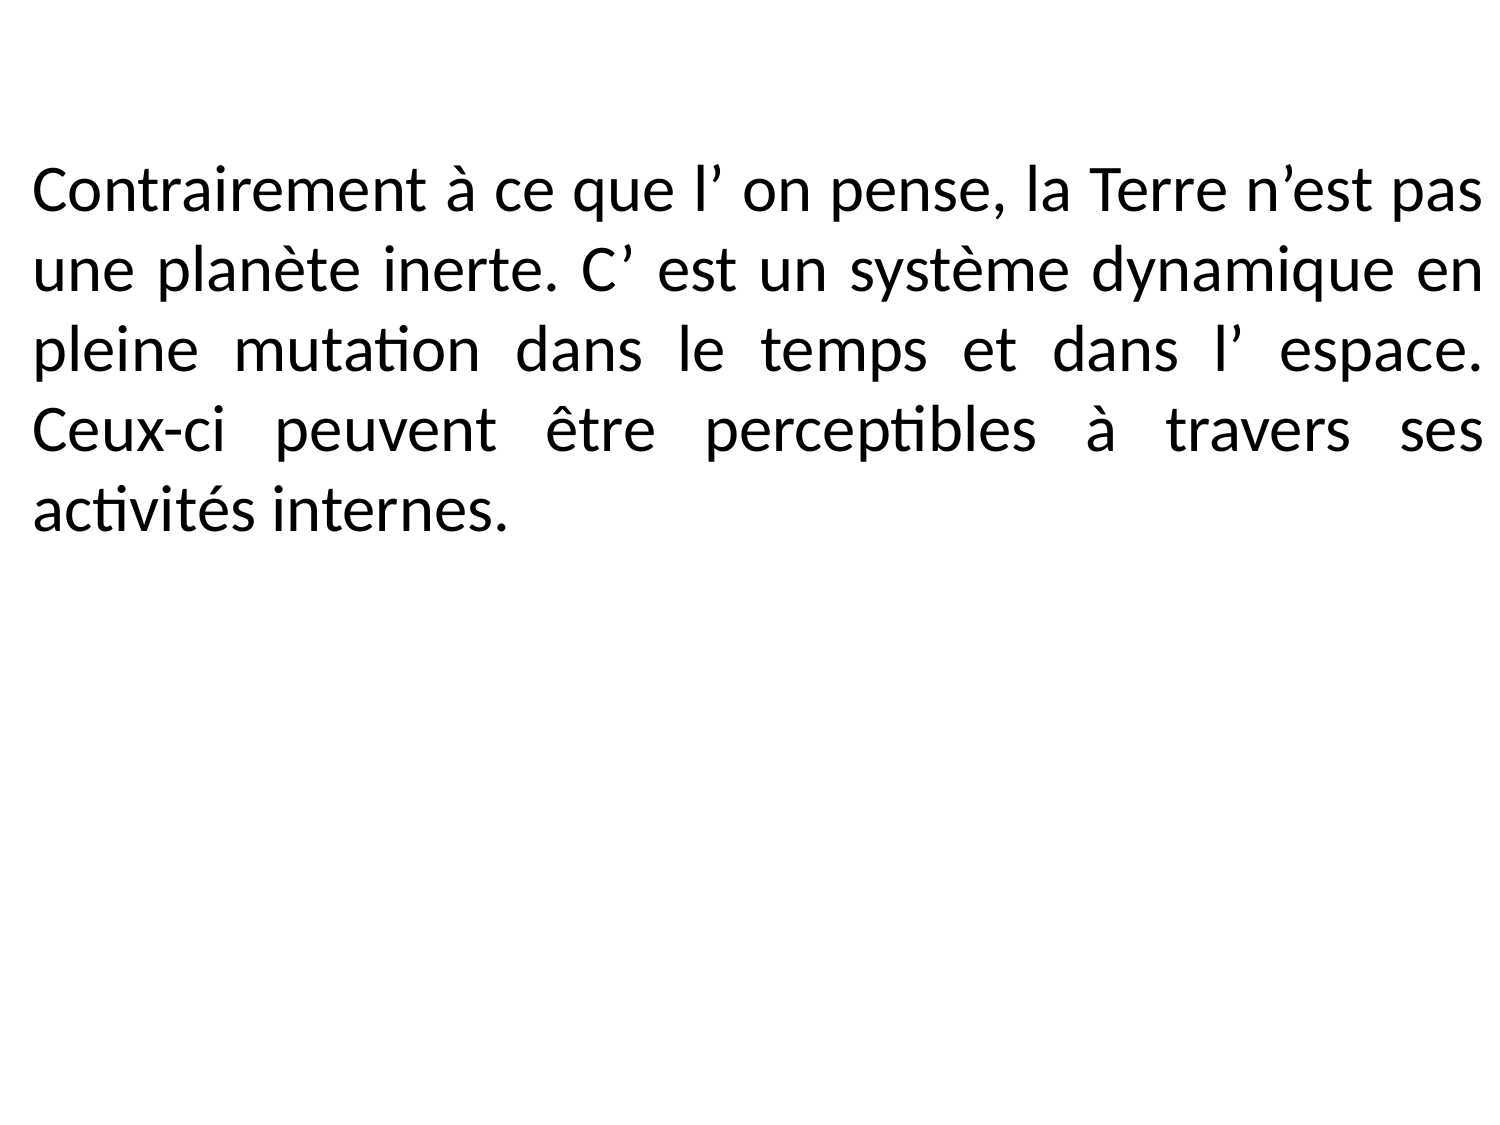

Contrairement à ce que l’ on pense, la Terre n’est pas une planète inerte. C’ est un système dynamique en pleine mutation dans le temps et dans l’ espace. Ceux-ci peuvent être perceptibles à travers ses activités internes.